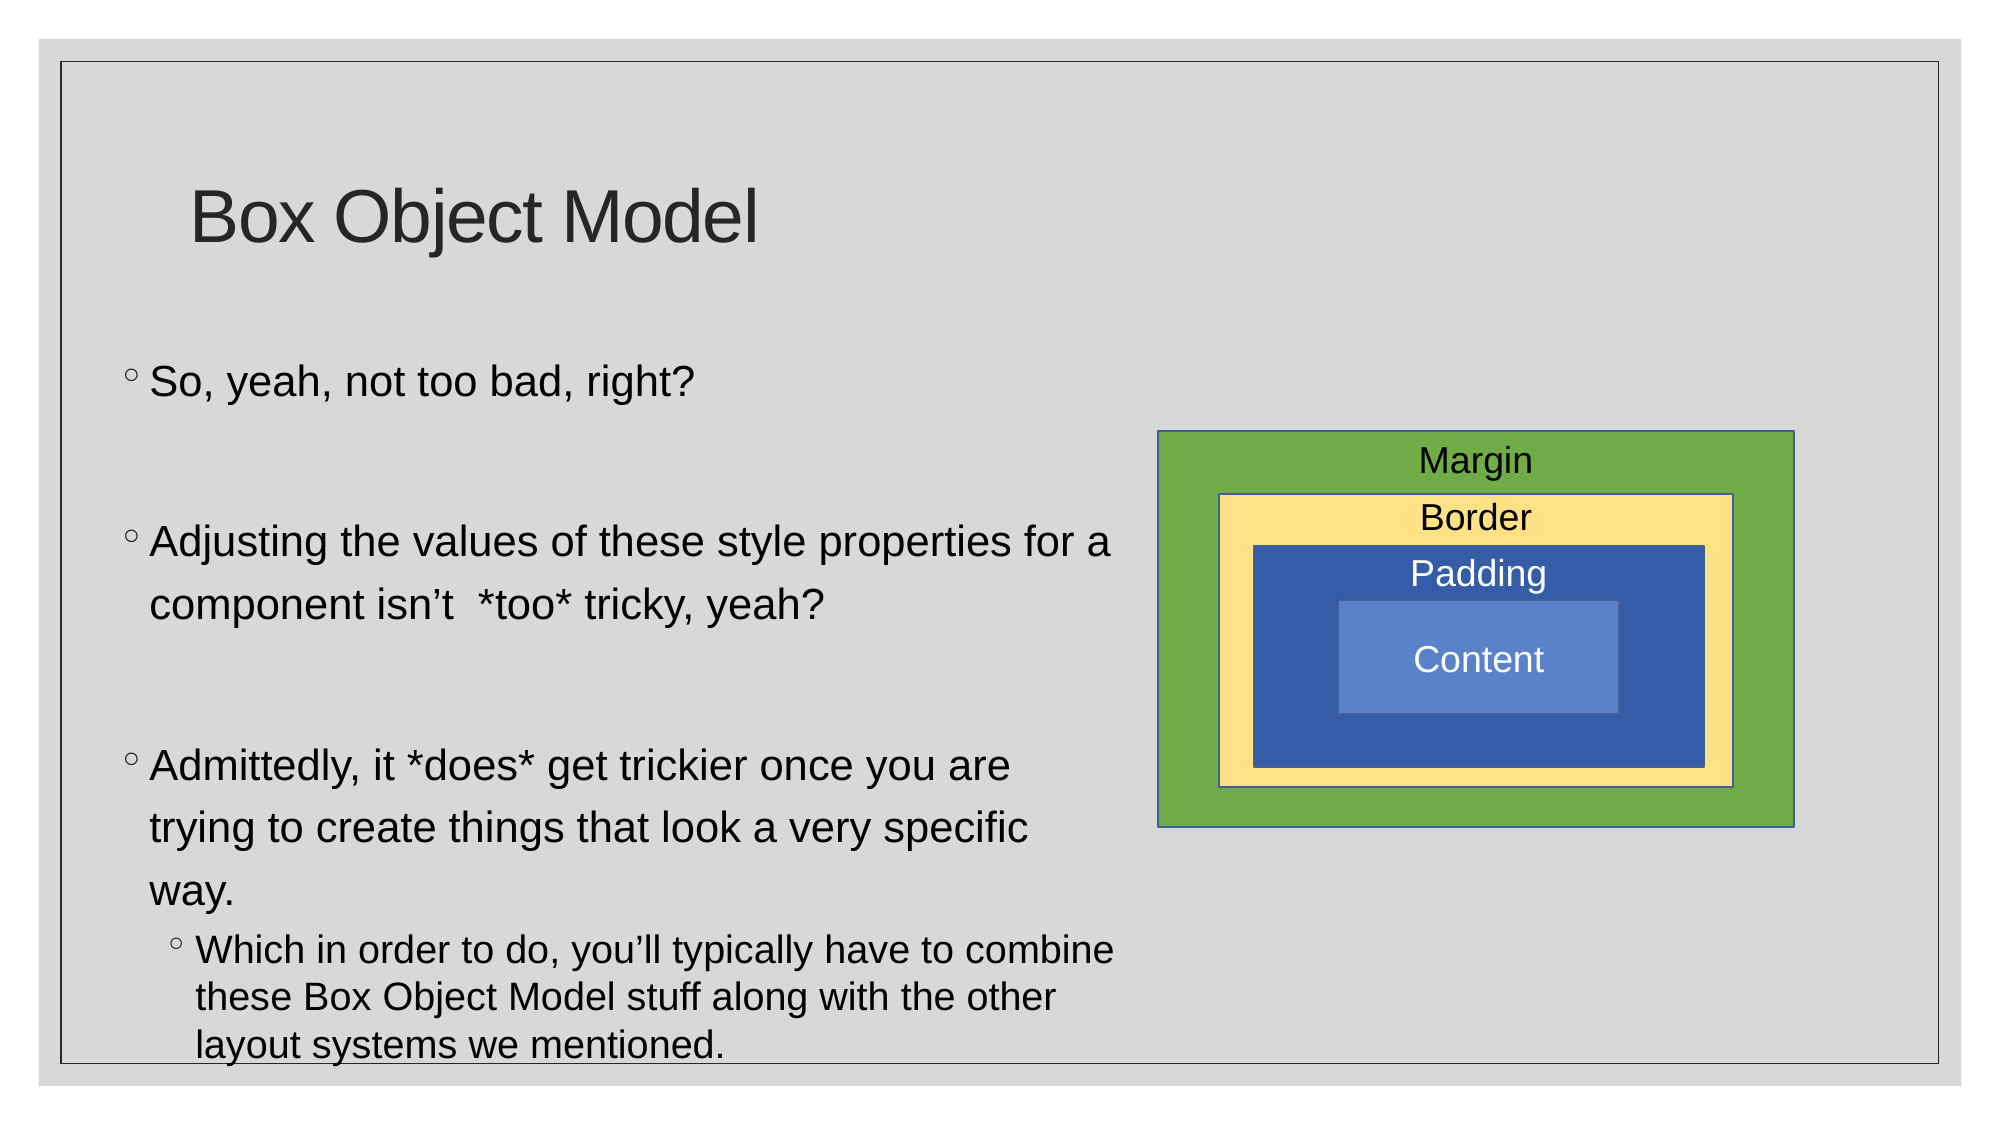

# Box Object Model
So, yeah, not too bad, right?

Adjusting the values of these style properties for a component isn’t  *too* tricky, yeah?

Admittedly, it *does* get trickier once you are trying to create things that look a very specific way.
Which in order to do, you’ll typically have to combine these Box Object Model stuff along with the other layout systems we mentioned.

Margin

Border

Padding

Content